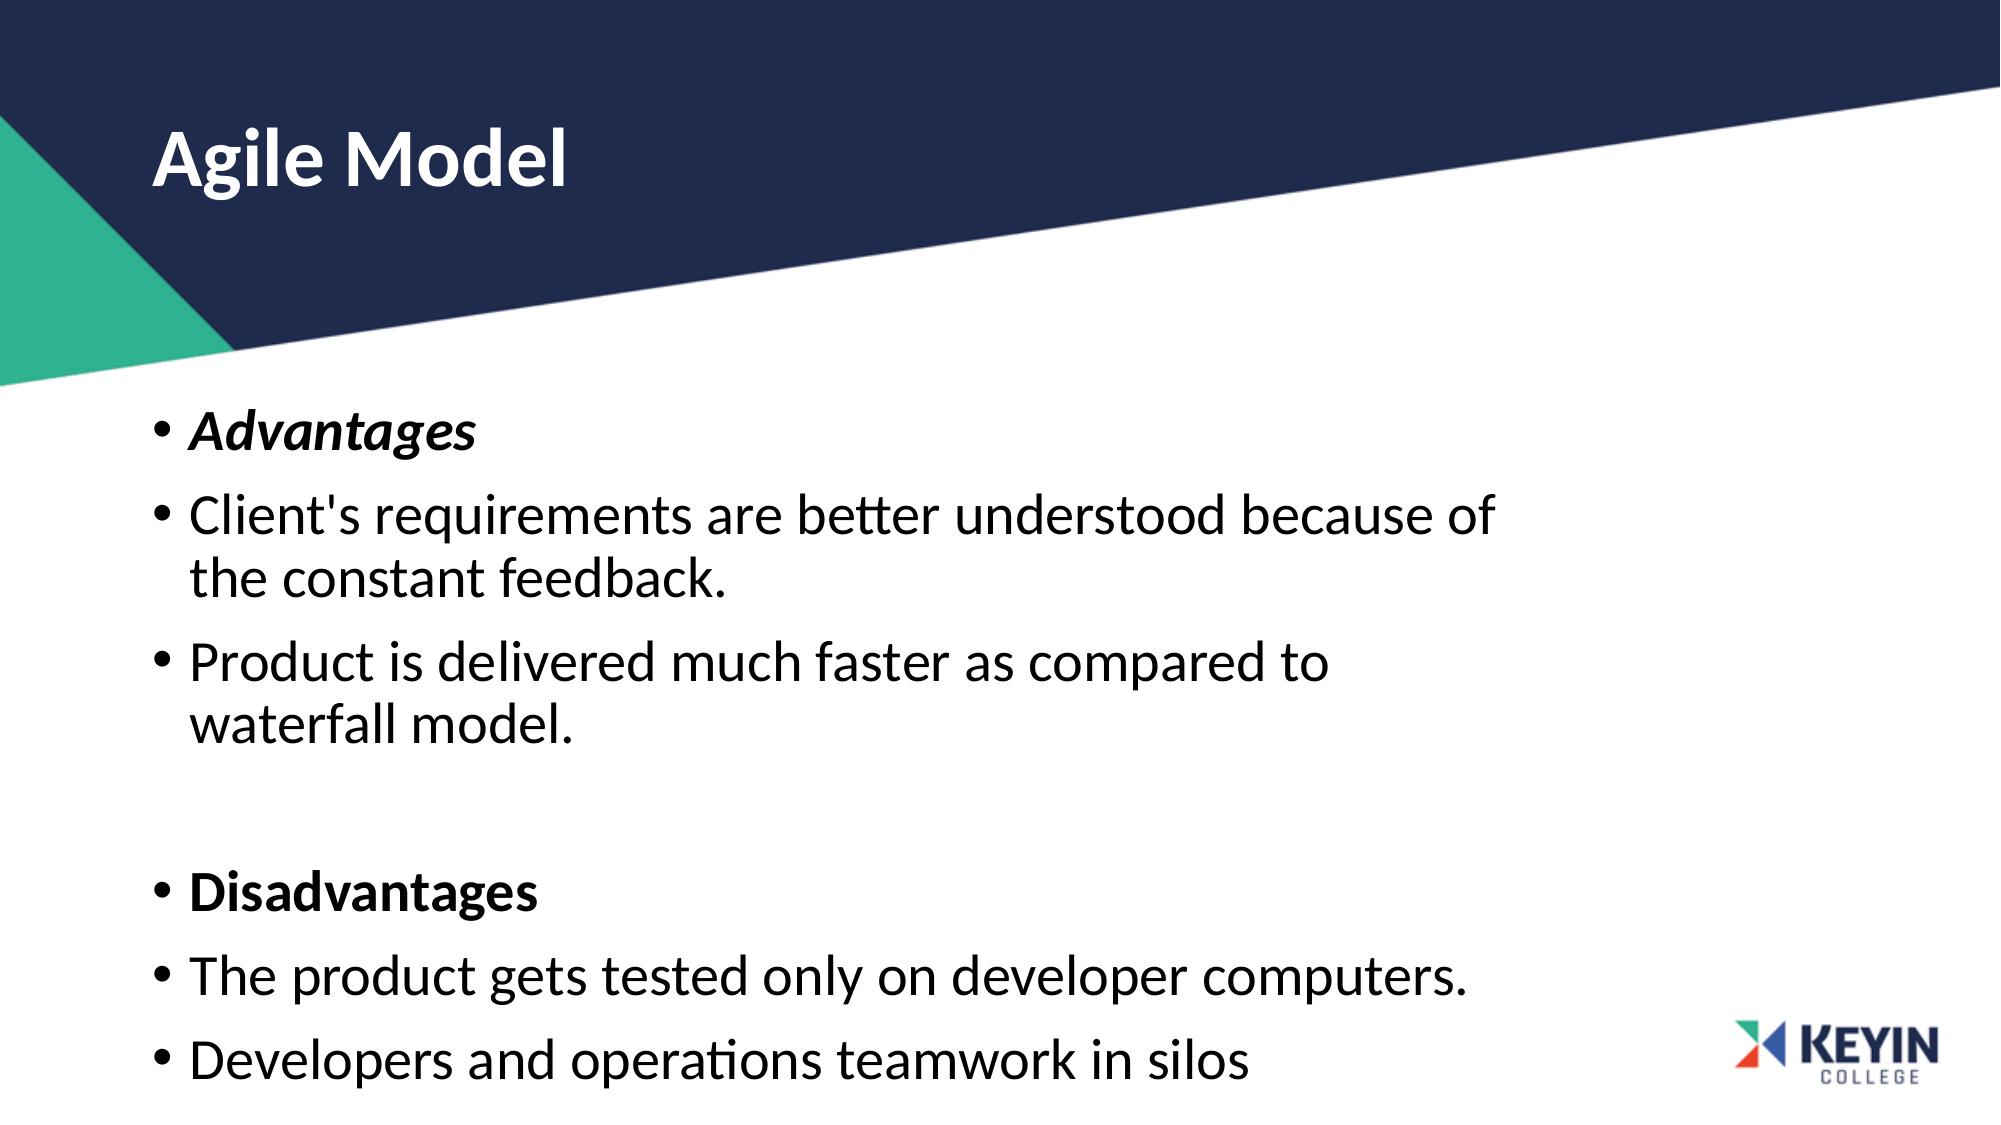

# Agile Model
Advantages
Client's requirements are better understood because of the constant feedback.
Product is delivered much faster as compared to waterfall model.

Disadvantages
The product gets tested only on developer computers.
Developers and operations teamwork in silos